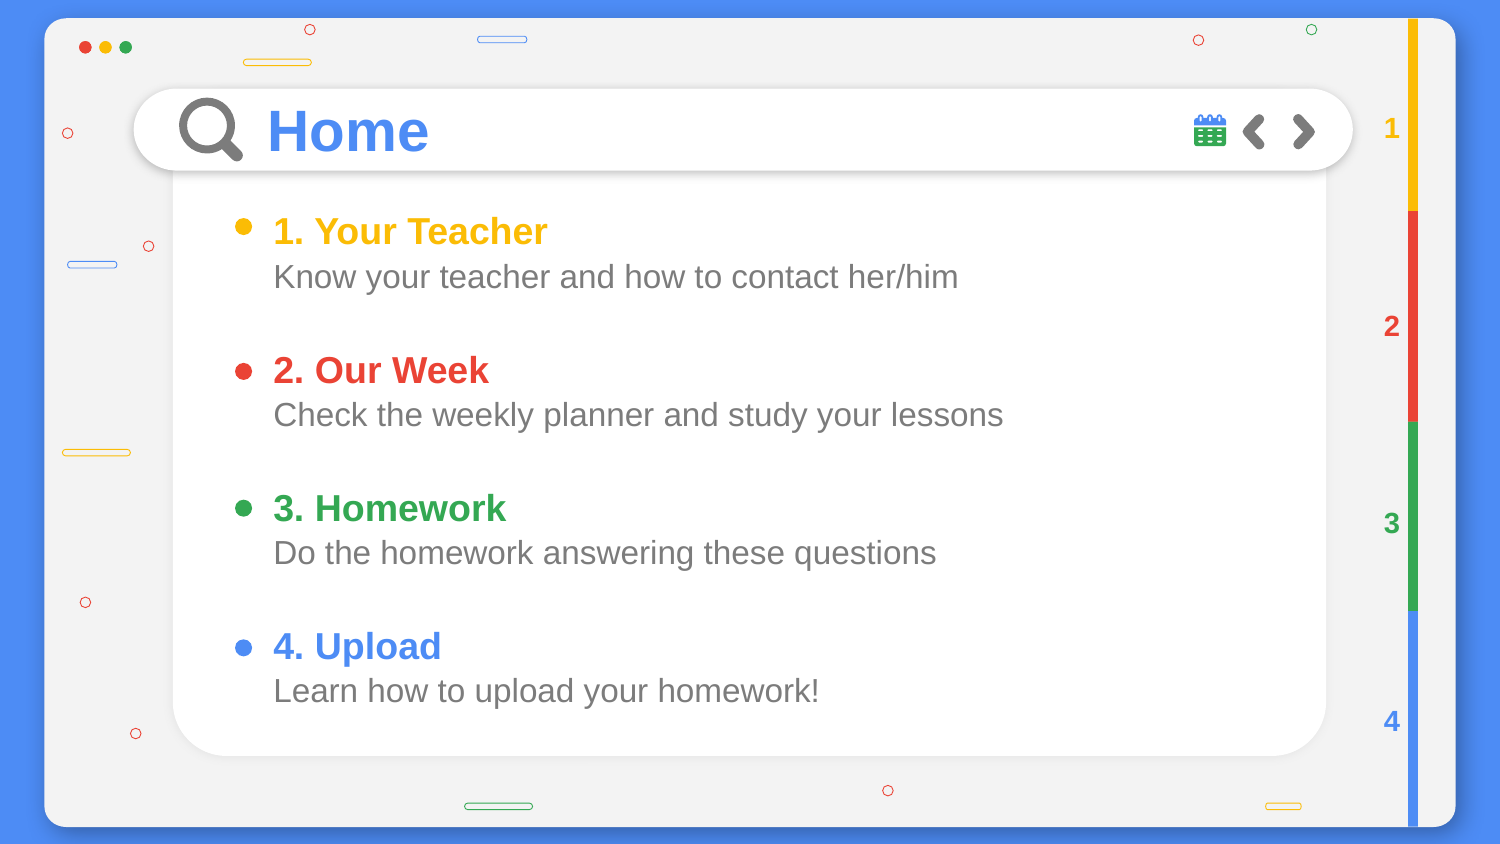

# Home
1

1. Your Teacher

Know your teacher and how to contact her/him
2

2. Our Week

Check the weekly planner and study your lessons
3. Homework

3

Do the homework answering these questions
4. Upload

Learn how to upload your homework!
4